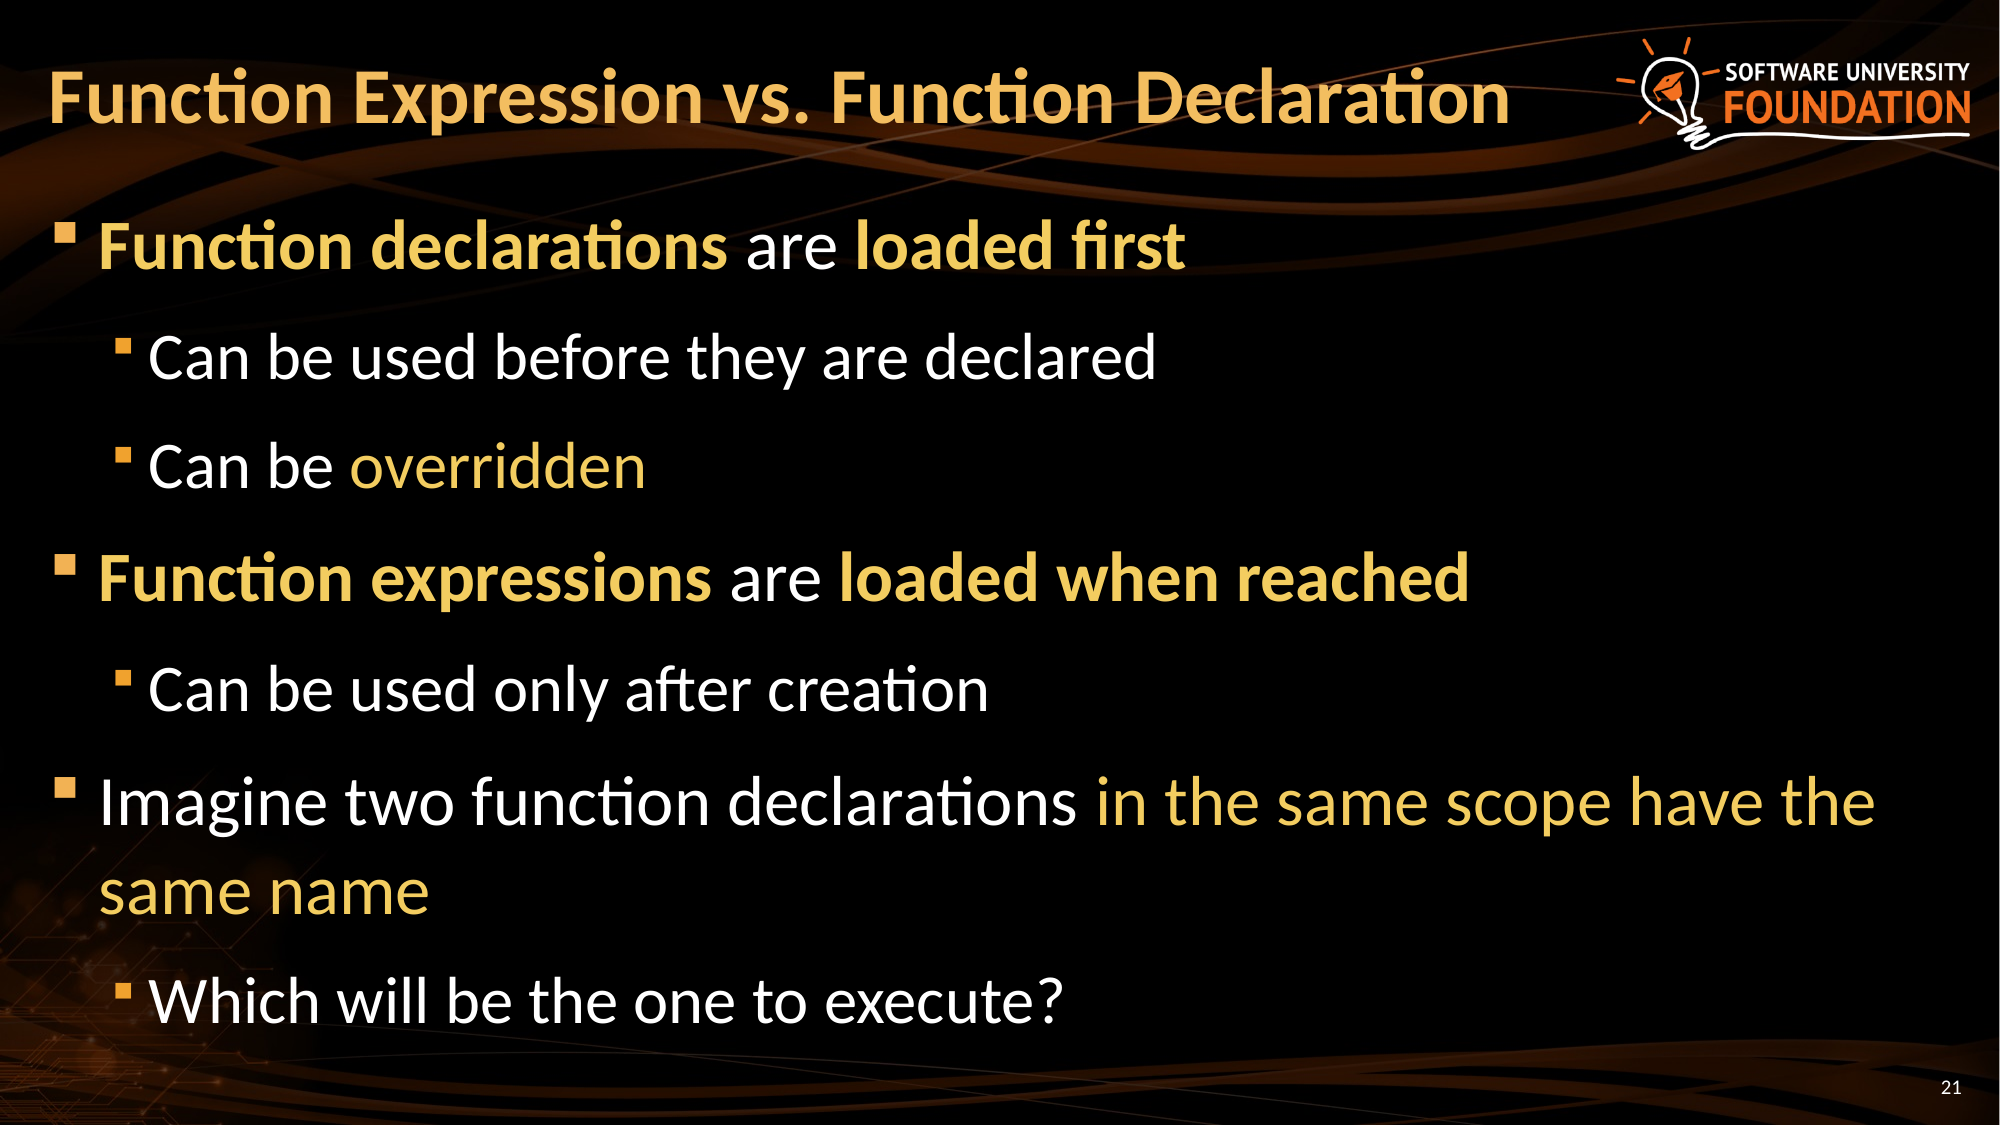

# Function Expression vs. Function Declaration
Function declarations are loaded first
Can be used before they are declared
Can be overridden
Function expressions are loaded when reached
Can be used only after creation
Imagine two function declarations in the same scope have the same name
Which will be the one to execute?
21